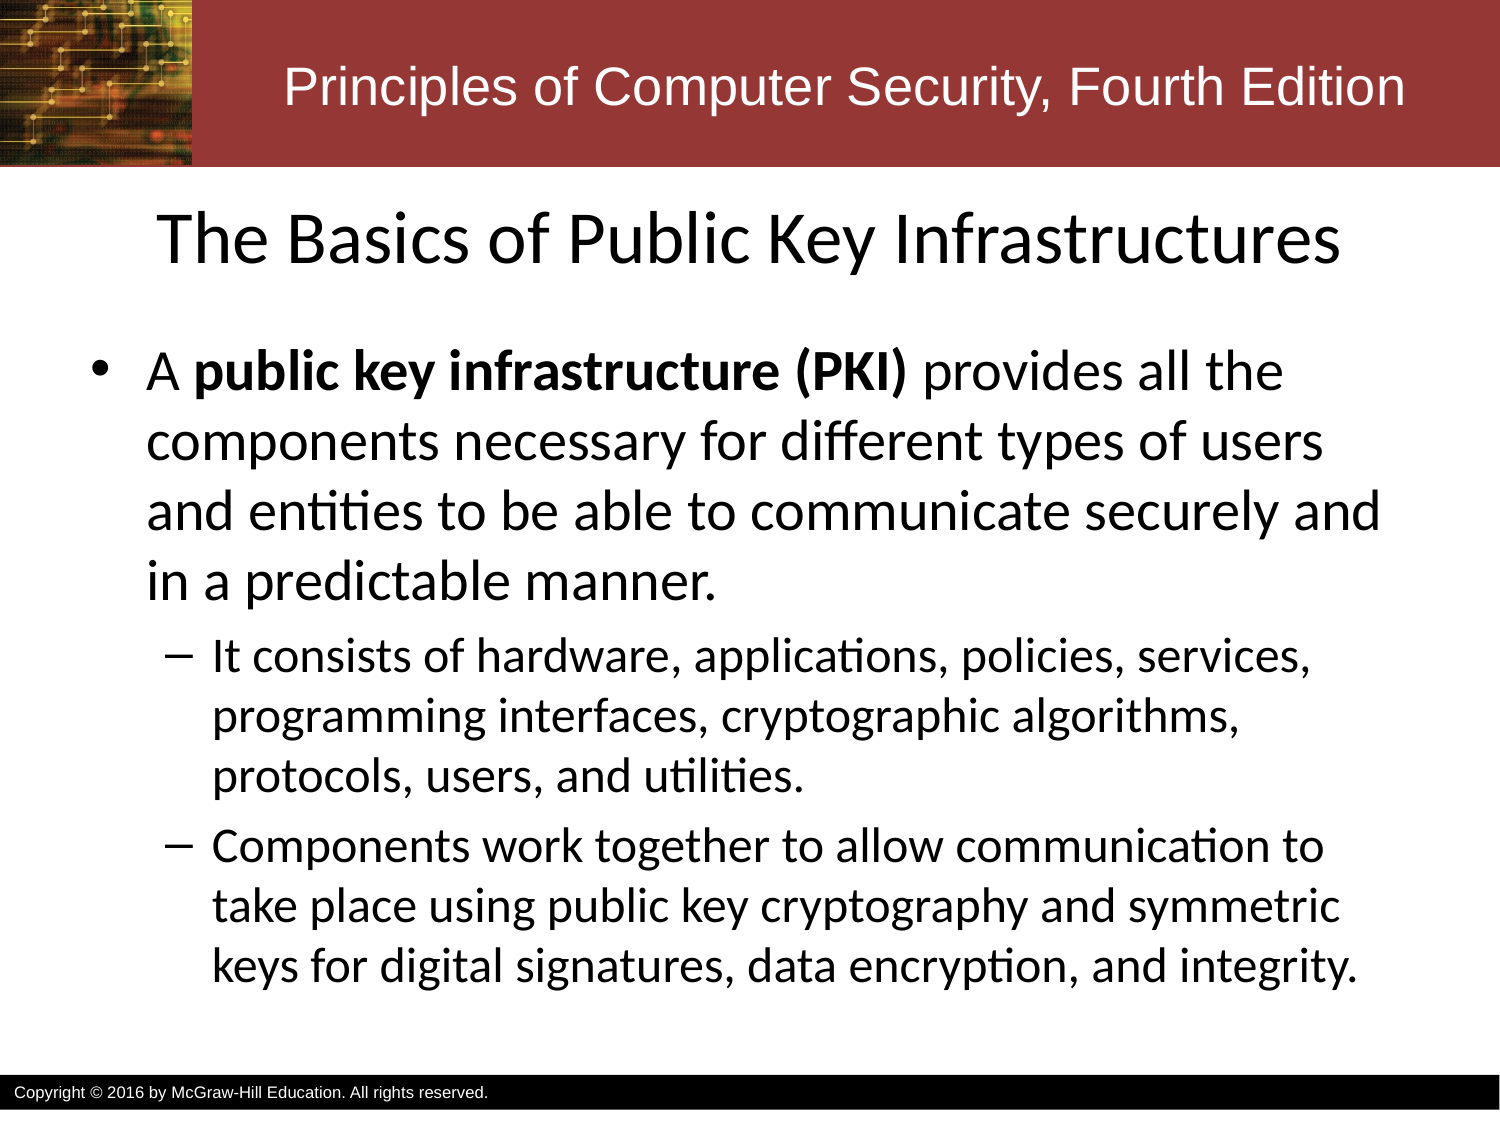

# The Basics of Public Key Infrastructures
A public key infrastructure (PKI) provides all the components necessary for different types of users and entities to be able to communicate securely and in a predictable manner.
It consists of hardware, applications, policies, services, programming interfaces, cryptographic algorithms, protocols, users, and utilities.
Components work together to allow communication to take place using public key cryptography and symmetric keys for digital signatures, data encryption, and integrity.